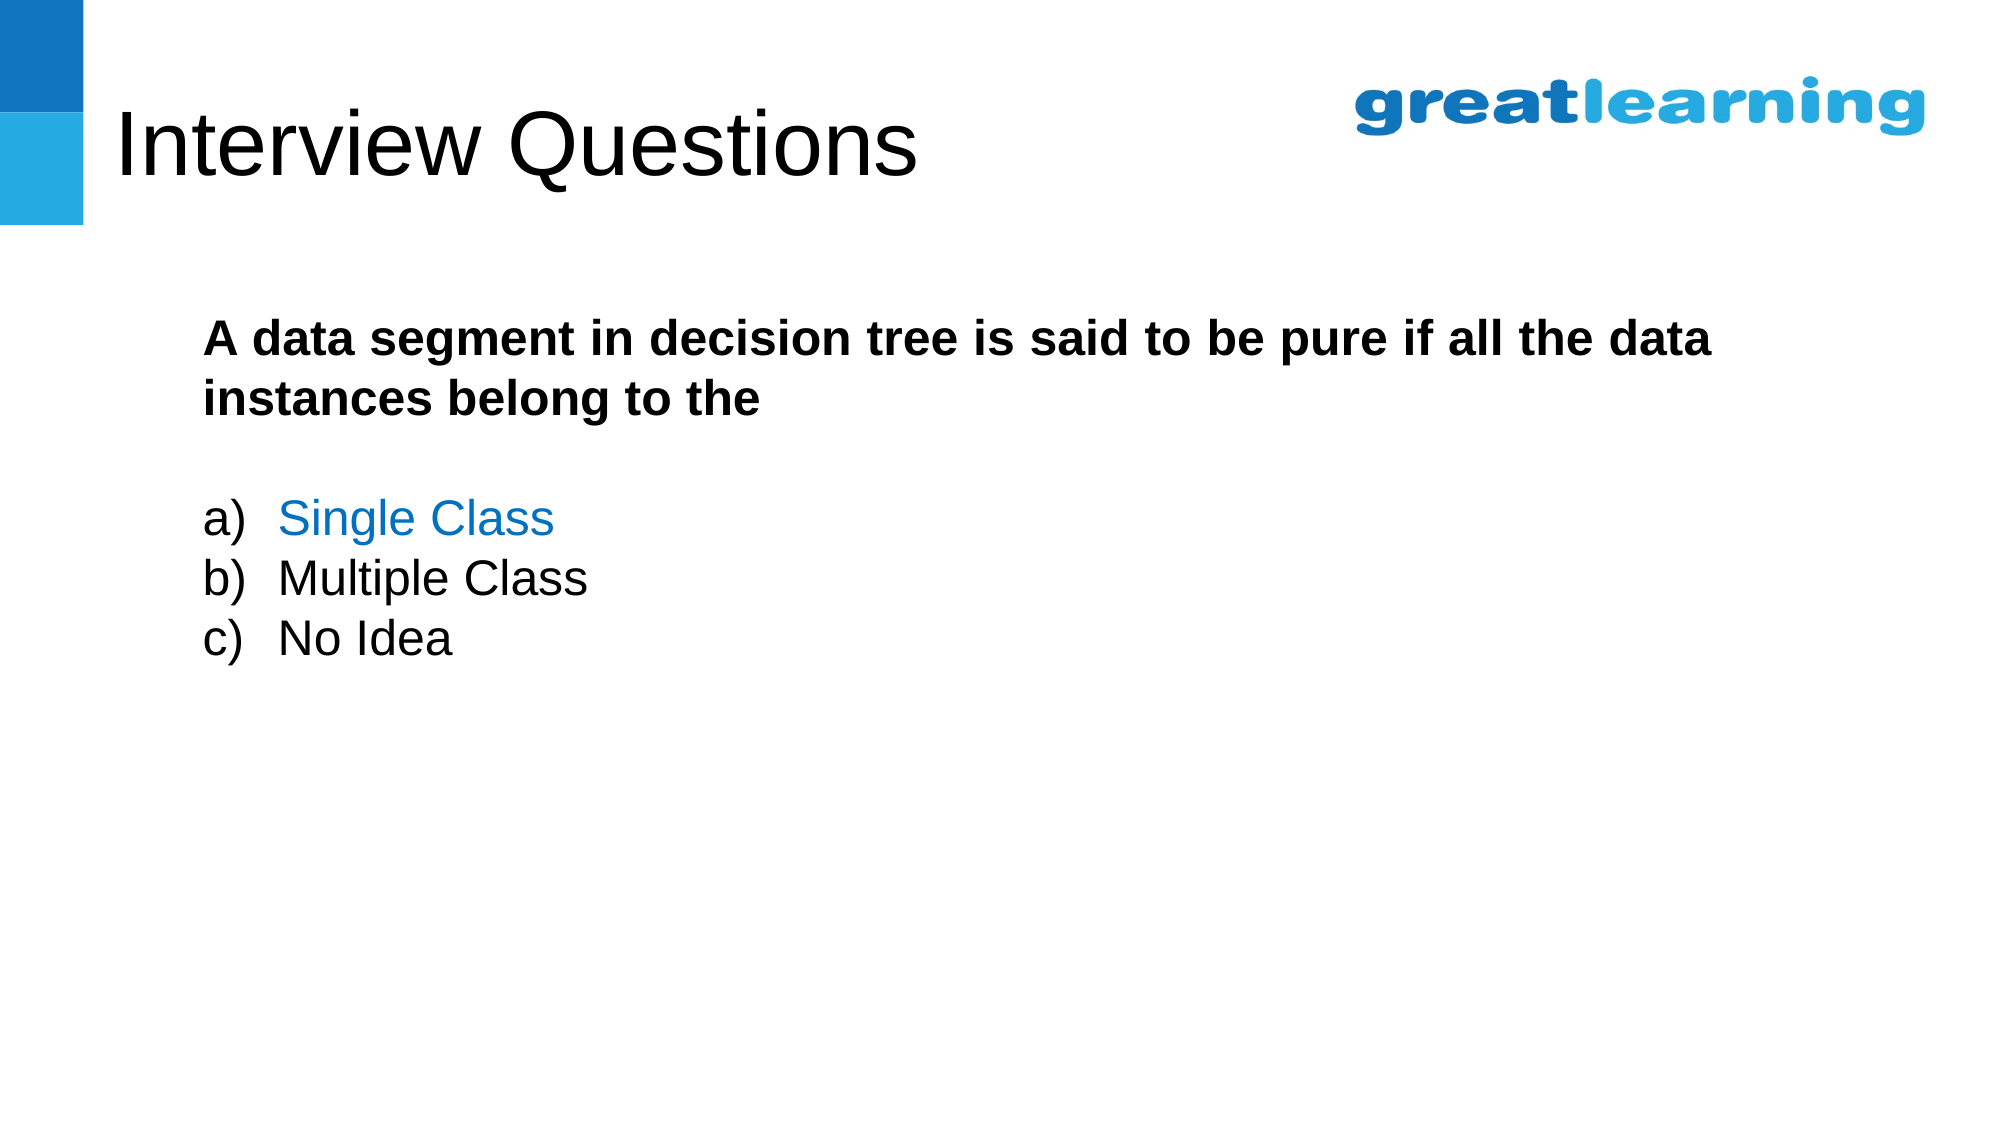

# Interview Questions
A data segment in decision tree is said to be pure if all the data instances belong to the

Single Class
Multiple Class
No Idea